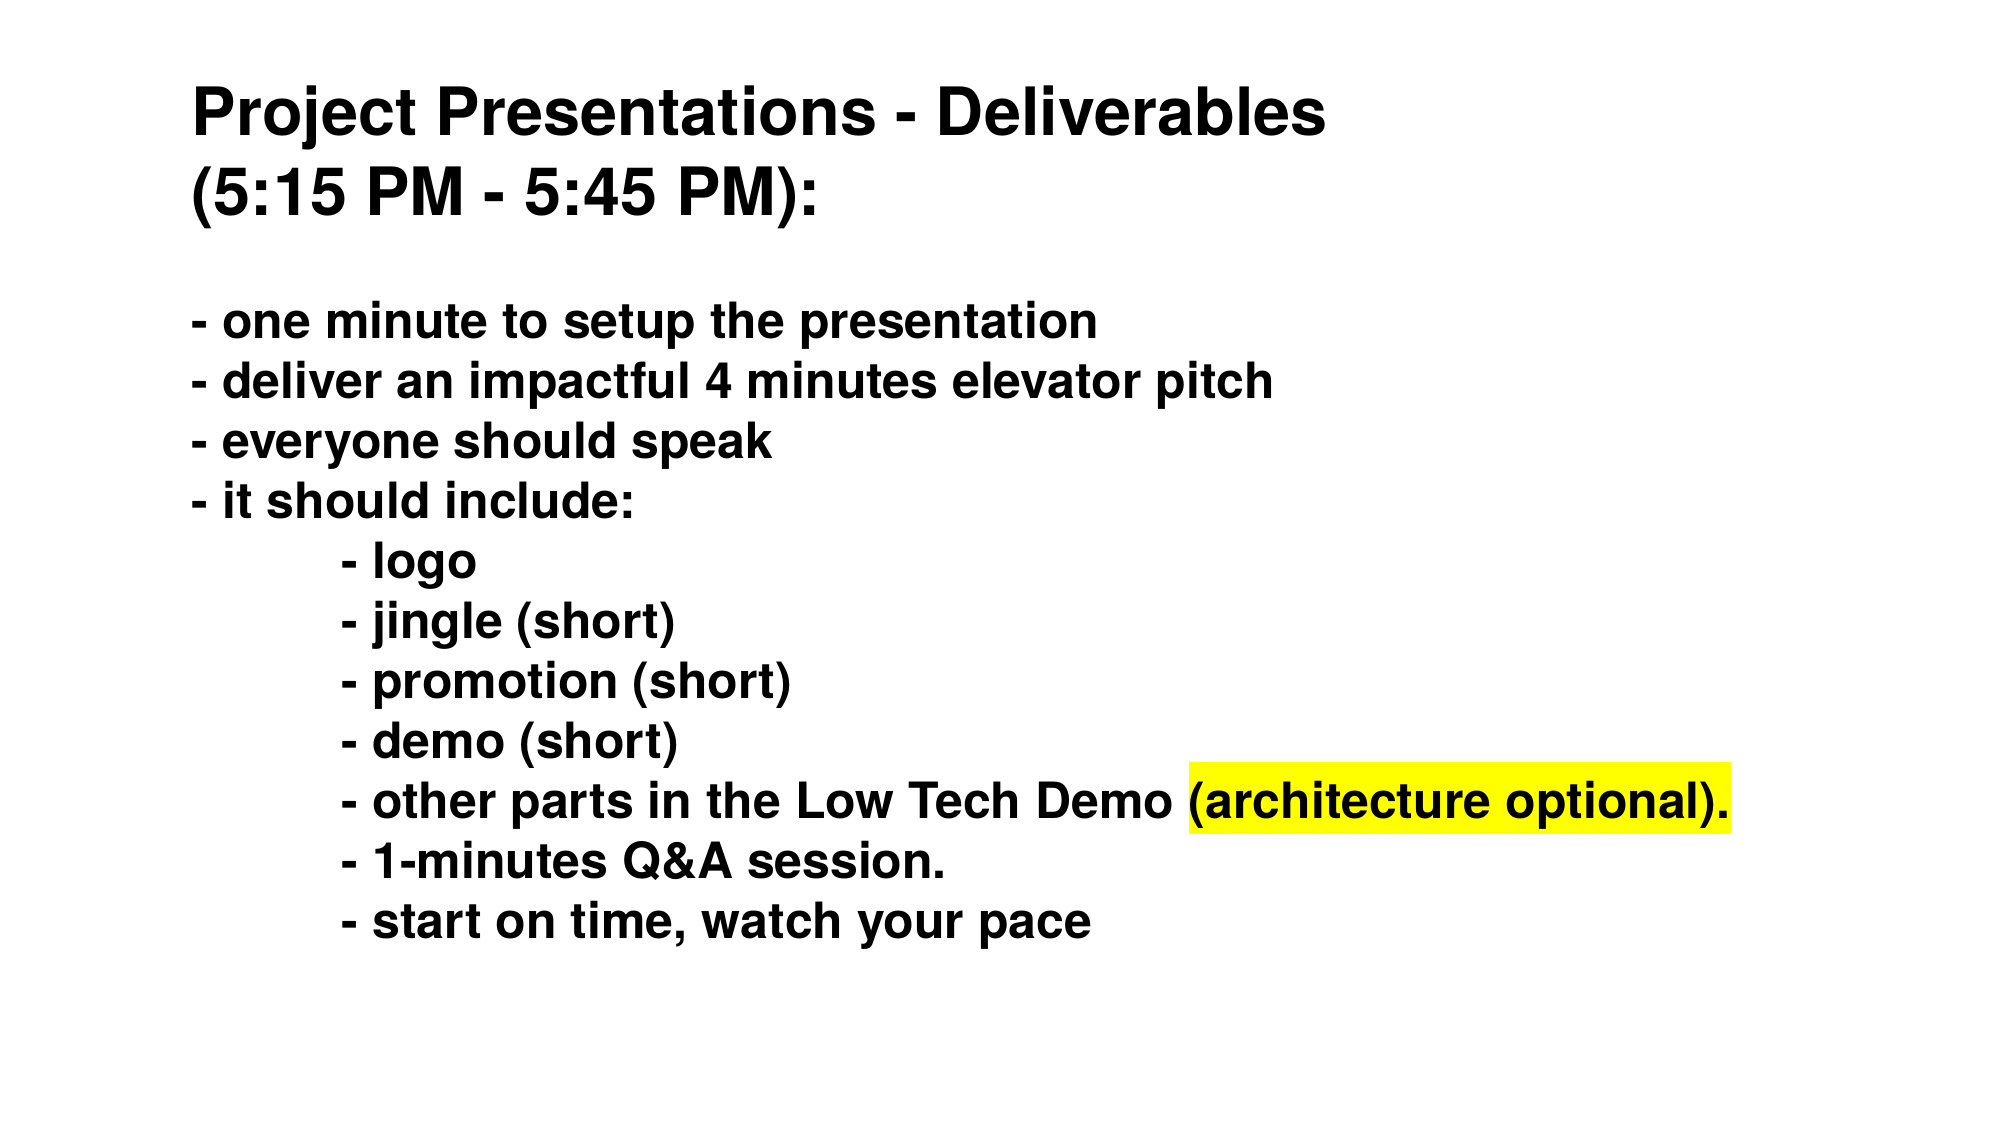

# Project Presentations - Deliverables (5:15 PM - 5:45 PM): - one minute to setup the presentation - deliver an impactful 4 minutes elevator pitch - everyone should speak - it should include: - logo - jingle (short) - promotion (short) - demo (short) - other parts in the Low Tech Demo (architecture optional). - 1-minutes Q&A session. - start on time, watch your pace